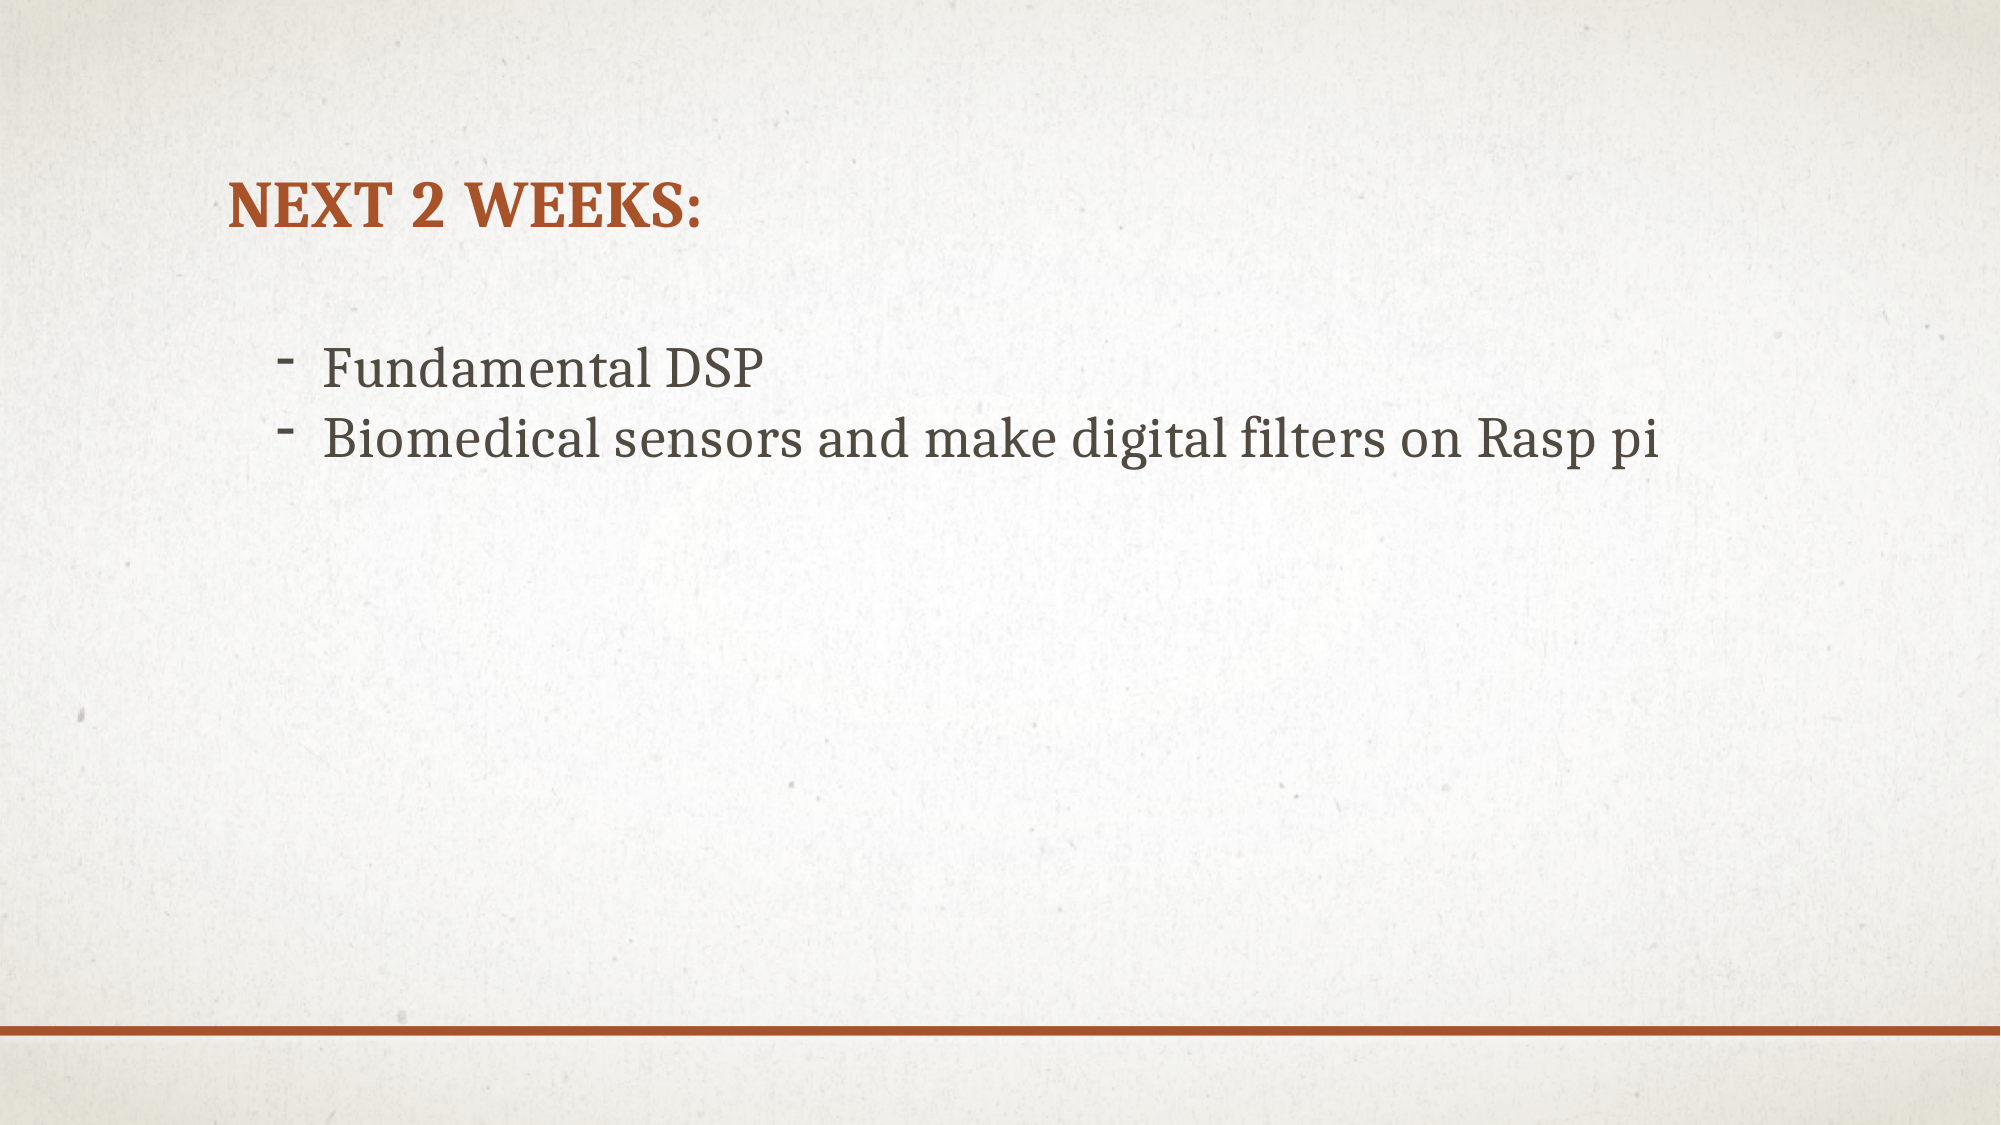

# Next 2 weeks:
Fundamental DSP
Biomedical sensors and make digital filters on Rasp pi